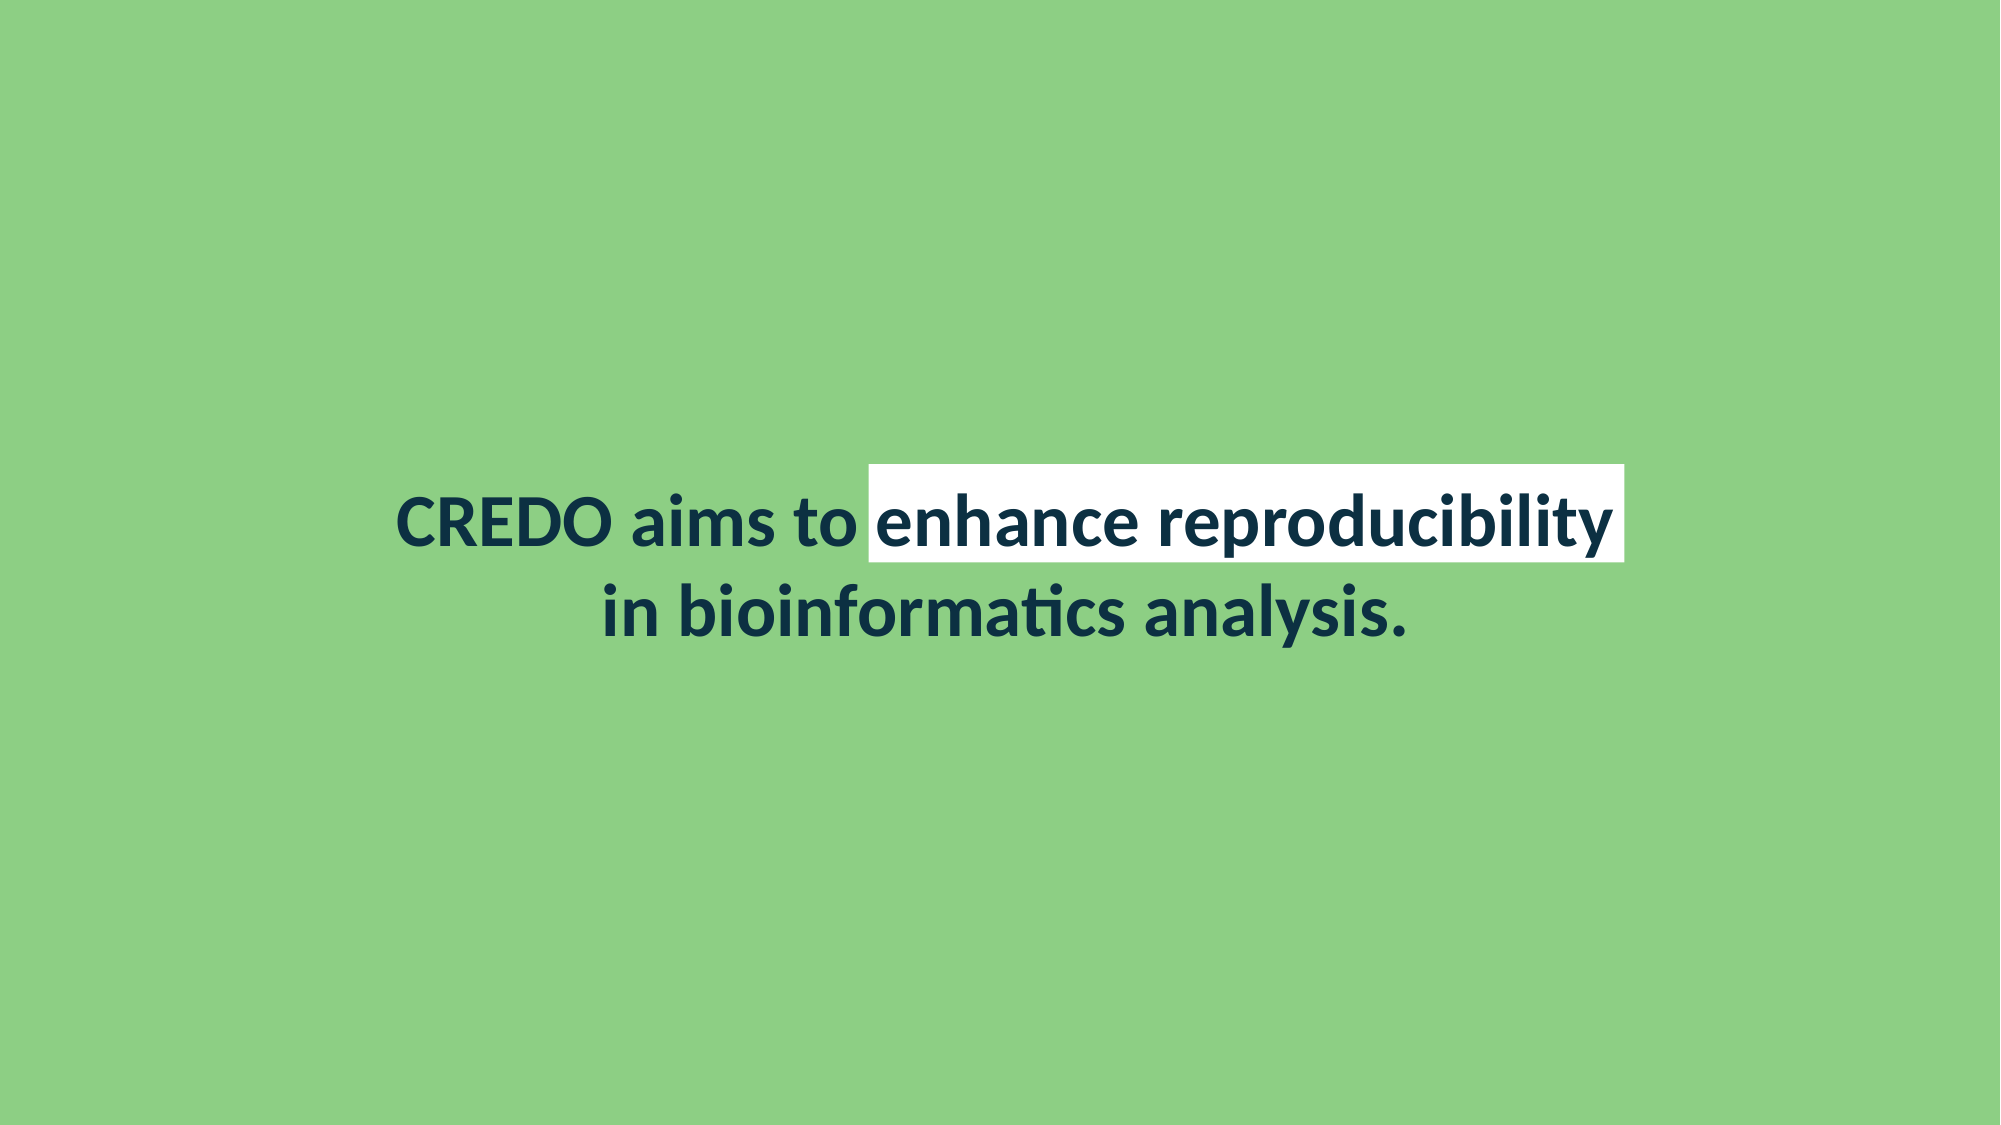

CREDO aims to enhance reproducibility
in bioinformatics analysis.